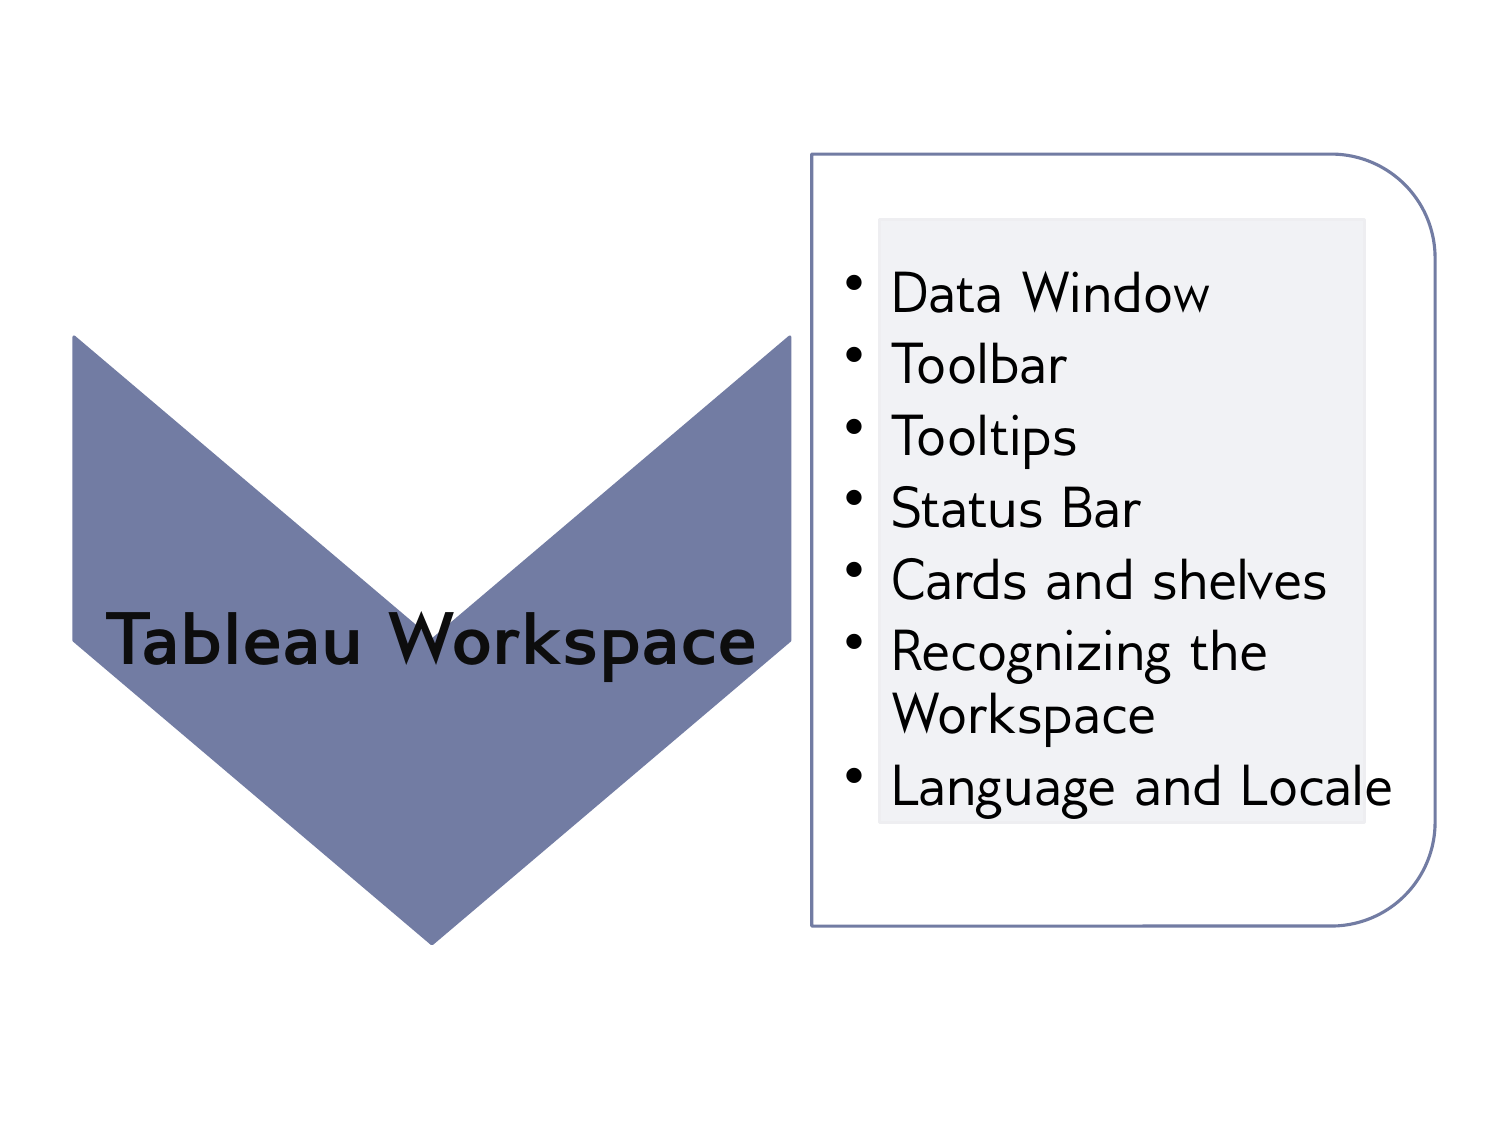

Tableau Workspace
Data Window
Toolbar
Tooltips
Status Bar
Cards and shelves
Recognizing the Workspace
Language and Locale